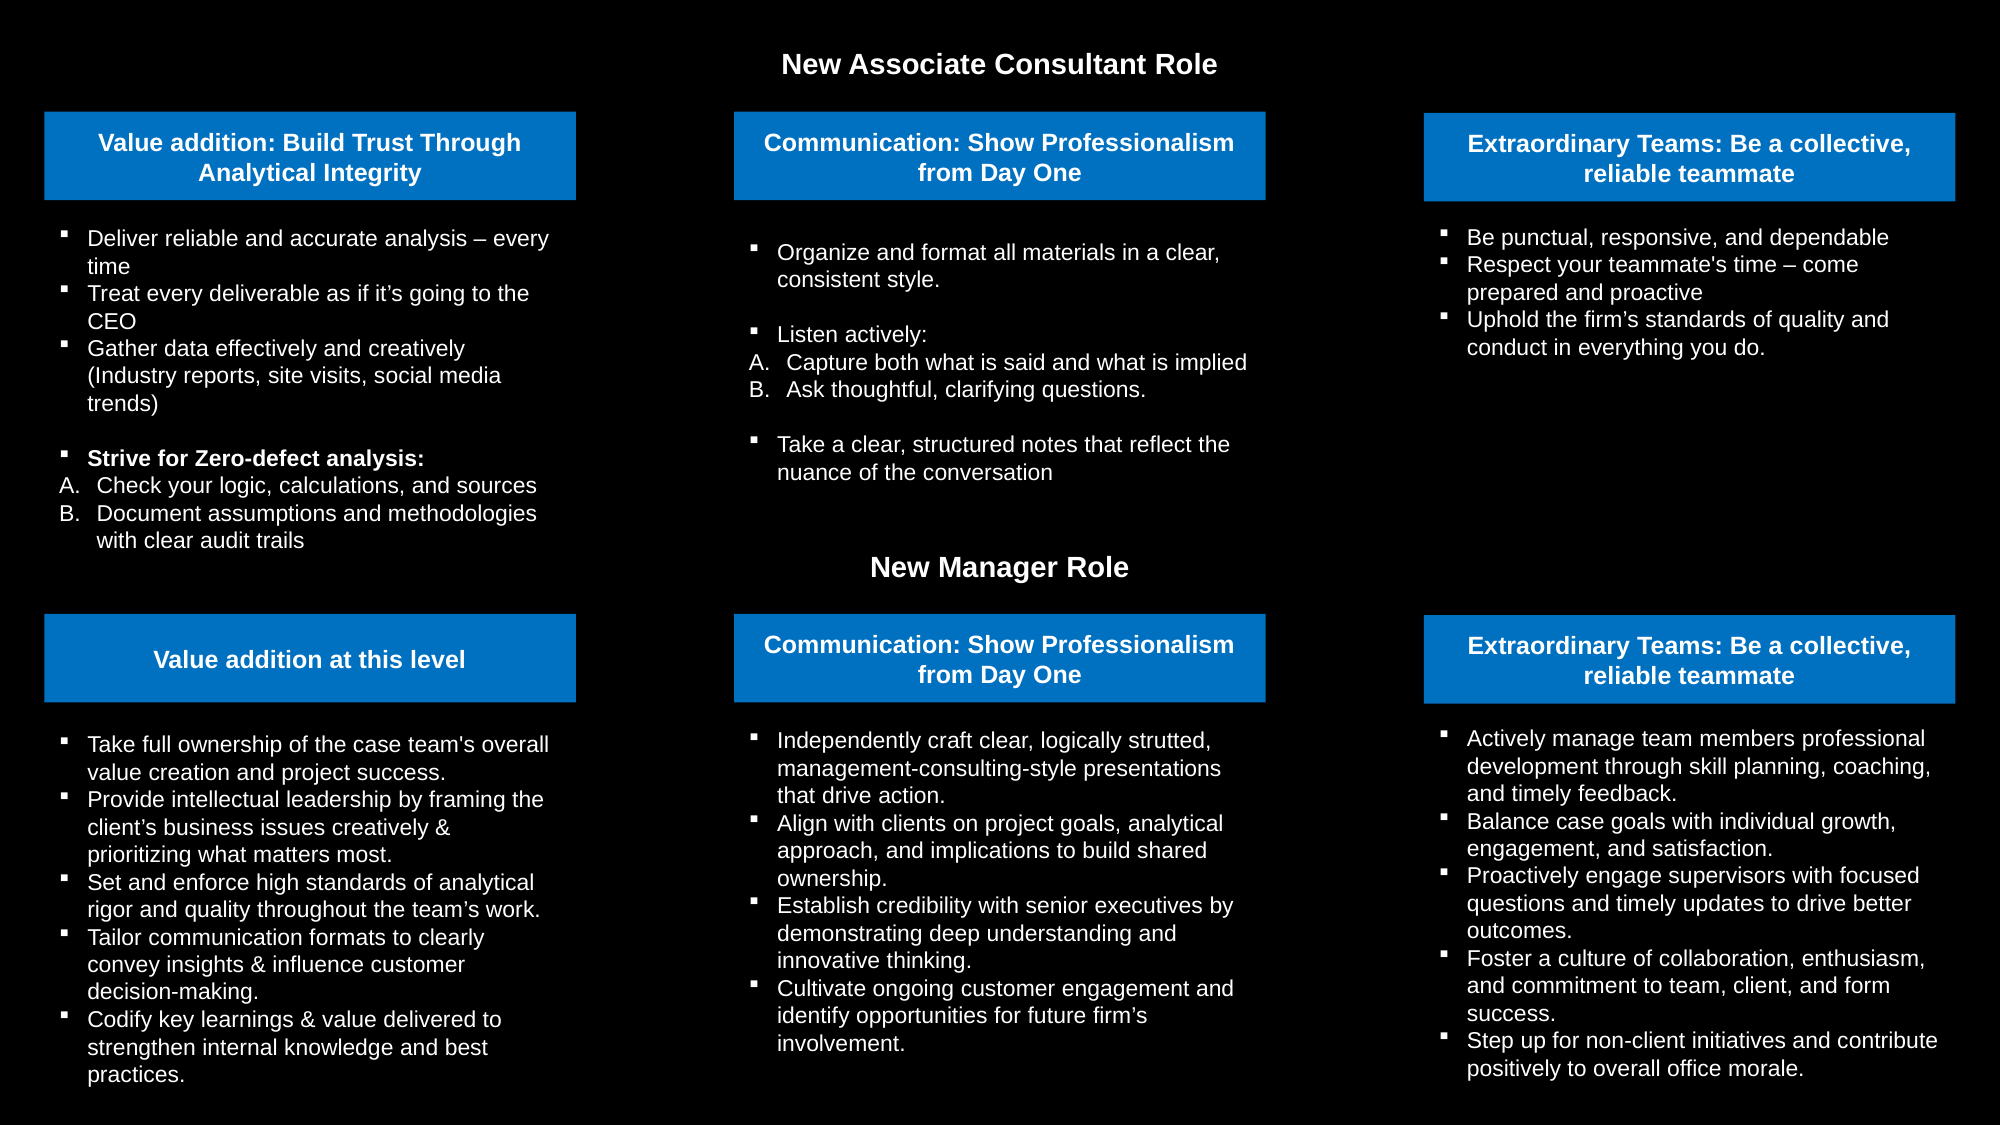

New Associate Consultant Role
Value addition: Build Trust Through Analytical Integrity
Communication: Show Professionalism from Day One
Extraordinary Teams: Be a collective, reliable teammate
Deliver reliable and accurate analysis – every time
Treat every deliverable as if it’s going to the CEO
Gather data effectively and creatively (Industry reports, site visits, social media trends)

Strive for Zero-defect analysis:
Check your logic, calculations, and sources
Document assumptions and methodologies with clear audit trails
Organize and format all materials in a clear, consistent style.

Listen actively:
Capture both what is said and what is implied
Ask thoughtful, clarifying questions.

Take a clear, structured notes that reflect the nuance of the conversation

Be punctual, responsive, and dependable
Respect your teammate's time – come prepared and proactive
Uphold the firm’s standards of quality and conduct in everything you do.
New Manager Role
Value addition at this level
Communication: Show Professionalism from Day One
Extraordinary Teams: Be a collective, reliable teammate
Take full ownership of the case team's overall value creation and project success.
Provide intellectual leadership by framing the client’s business issues creatively & prioritizing what matters most.
Set and enforce high standards of analytical rigor and quality throughout the team’s work.
Tailor communication formats to clearly convey insights & influence customer decision-making.
Codify key learnings & value delivered to strengthen internal knowledge and best practices.
Independently craft clear, logically strutted, management-consulting-style presentations that drive action.
Align with clients on project goals, analytical approach, and implications to build shared ownership.
Establish credibility with senior executives by demonstrating deep understanding and innovative thinking.
Cultivate ongoing customer engagement and identify opportunities for future firm’s involvement.
Actively manage team members professional development through skill planning, coaching, and timely feedback.
Balance case goals with individual growth, engagement, and satisfaction.
Proactively engage supervisors with focused questions and timely updates to drive better outcomes.
Foster a culture of collaboration, enthusiasm, and commitment to team, client, and form success.
Step up for non-client initiatives and contribute positively to overall office morale.